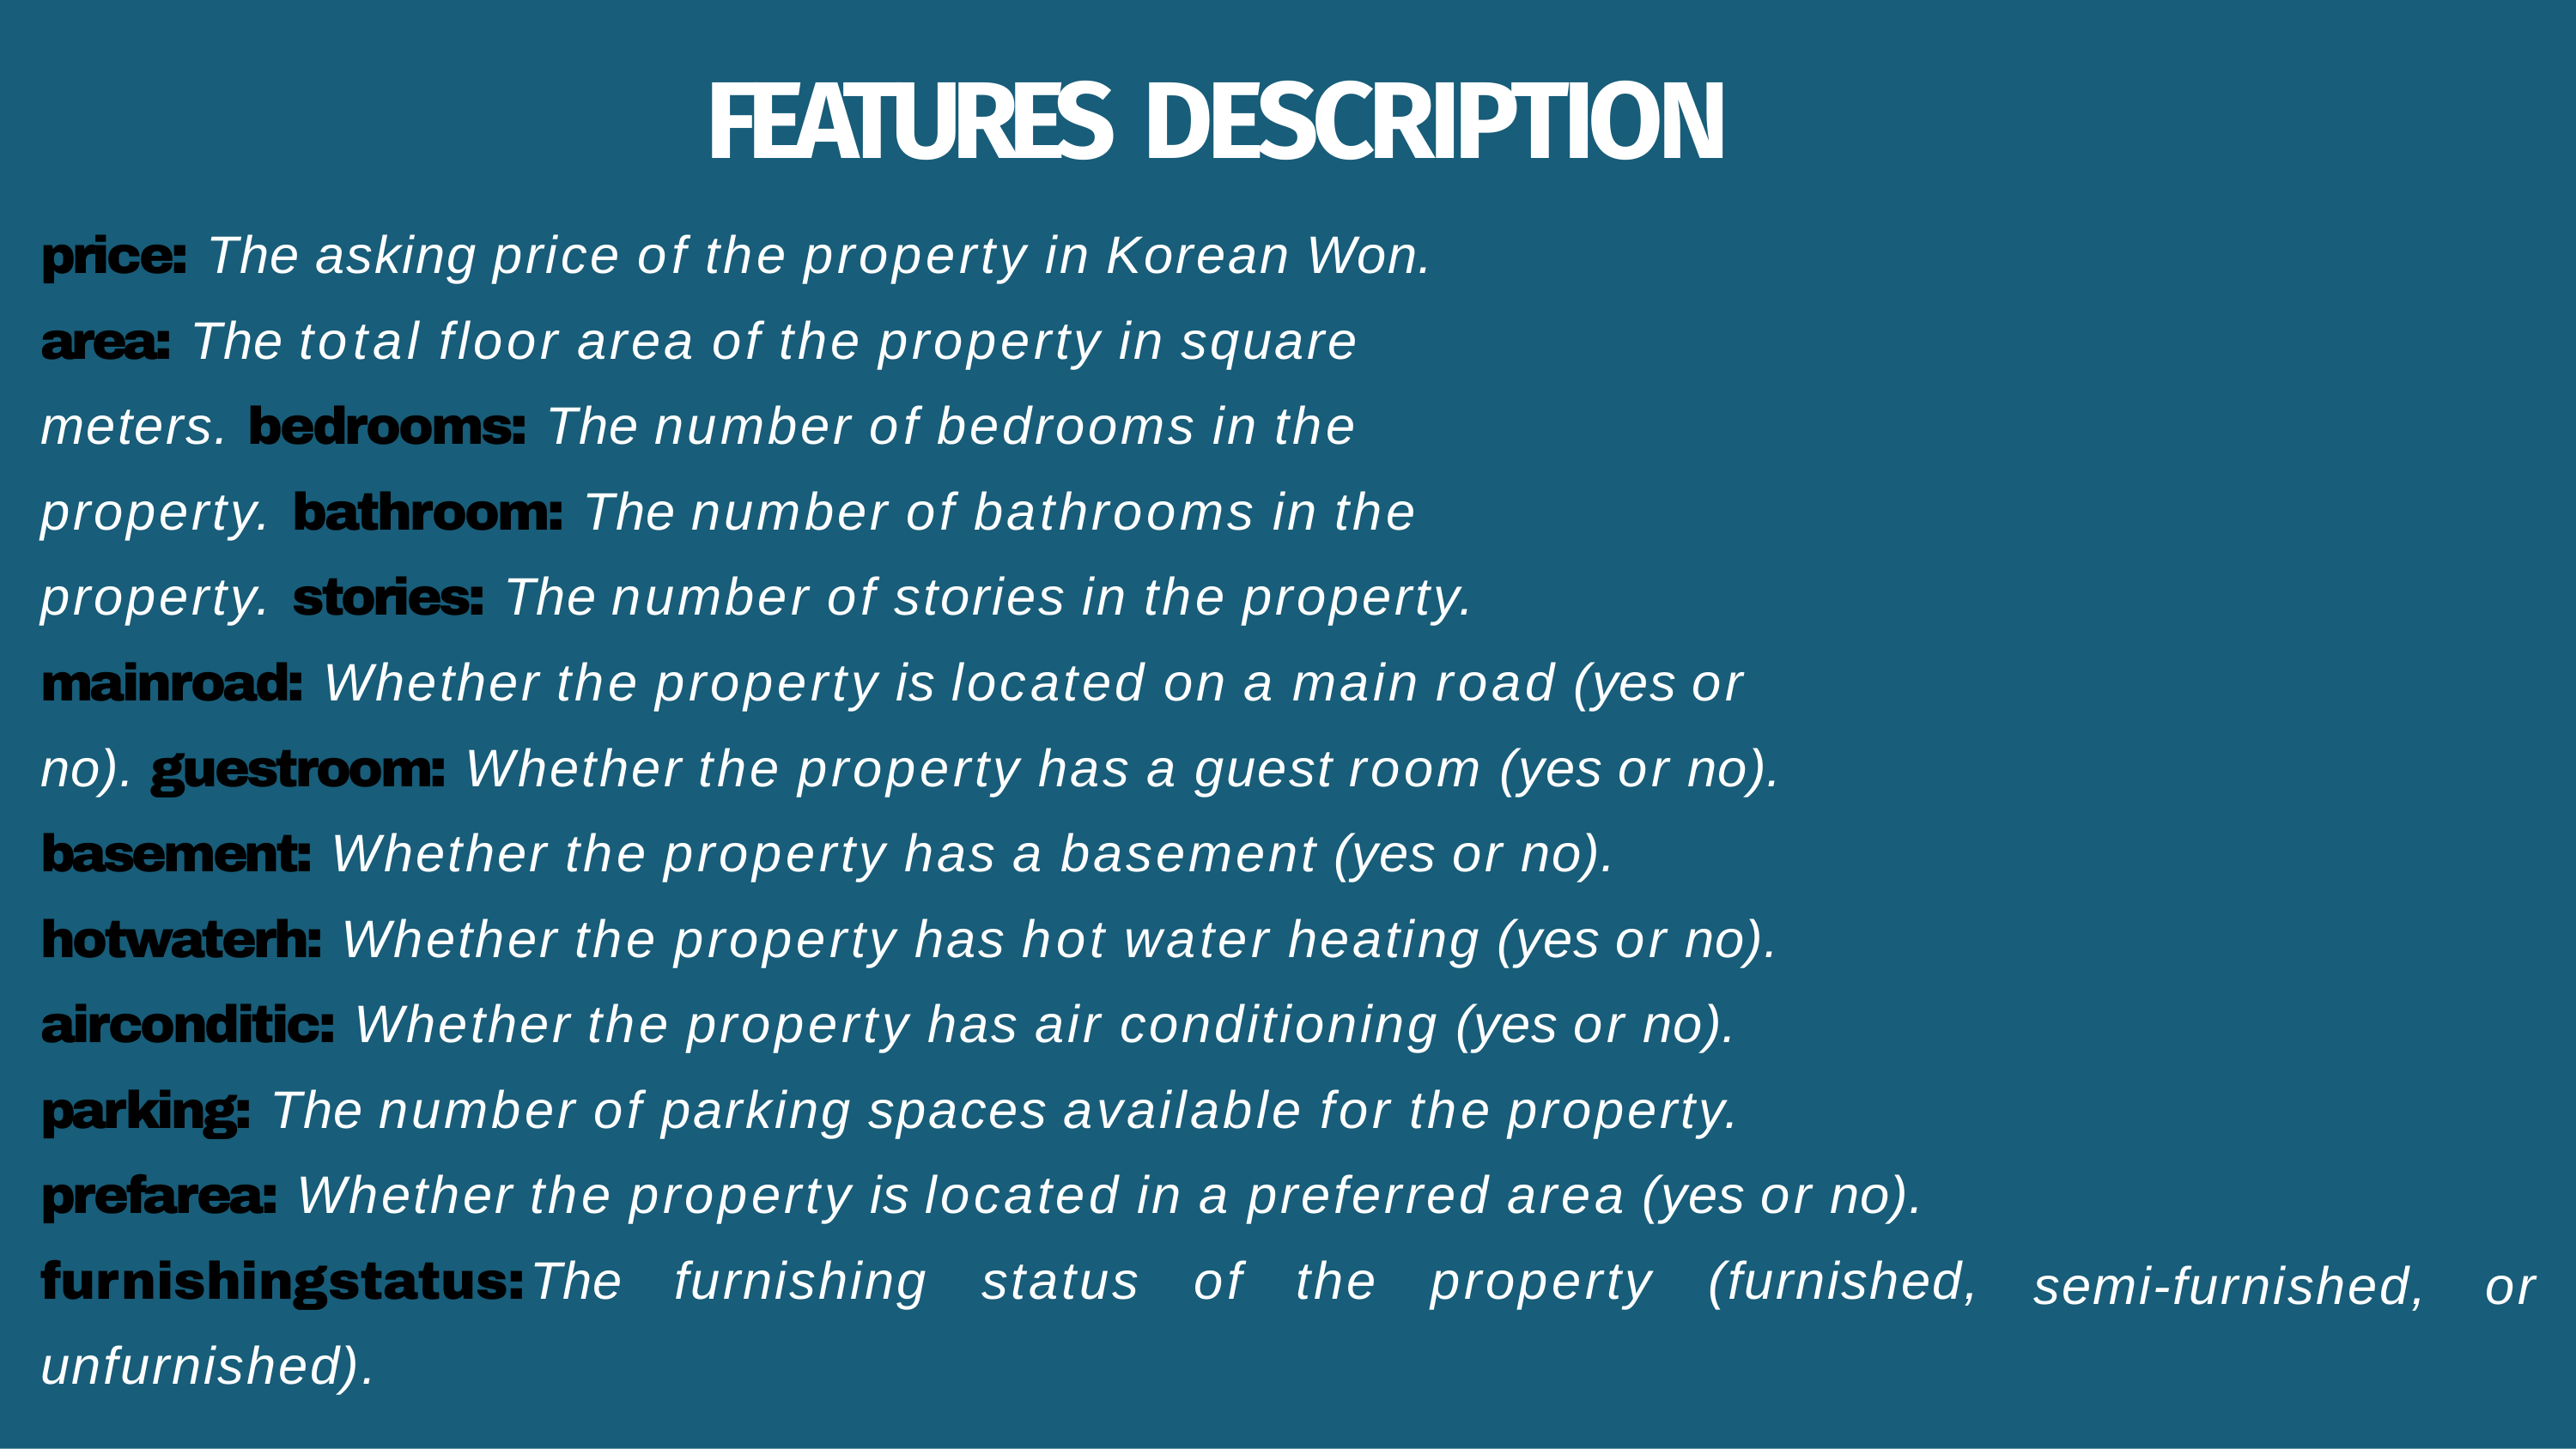

# FEATURES DESCRIPTION
price: The asking price of the property in Korean Won. area: The total floor area of the property in square meters. bedrooms: The number of bedrooms in the property. bathroom: The number of bathrooms in the property. stories: The number of stories in the property.
mainroad: Whether the property is located on a main road (yes or no). guestroom: Whether the property has a guest room (yes or no). basement: Whether the property has a basement (yes or no). hotwaterh: Whether the property has hot water heating (yes or no). airconditic: Whether the property has air conditioning (yes or no). parking: The number of parking spaces available for the property.
prefarea: Whether the property is located in a preferred area (yes or no). furnishingstatus:	The	furnishing	status	of	the	property	(furnished, unfurnished).
semi-furnished,	or